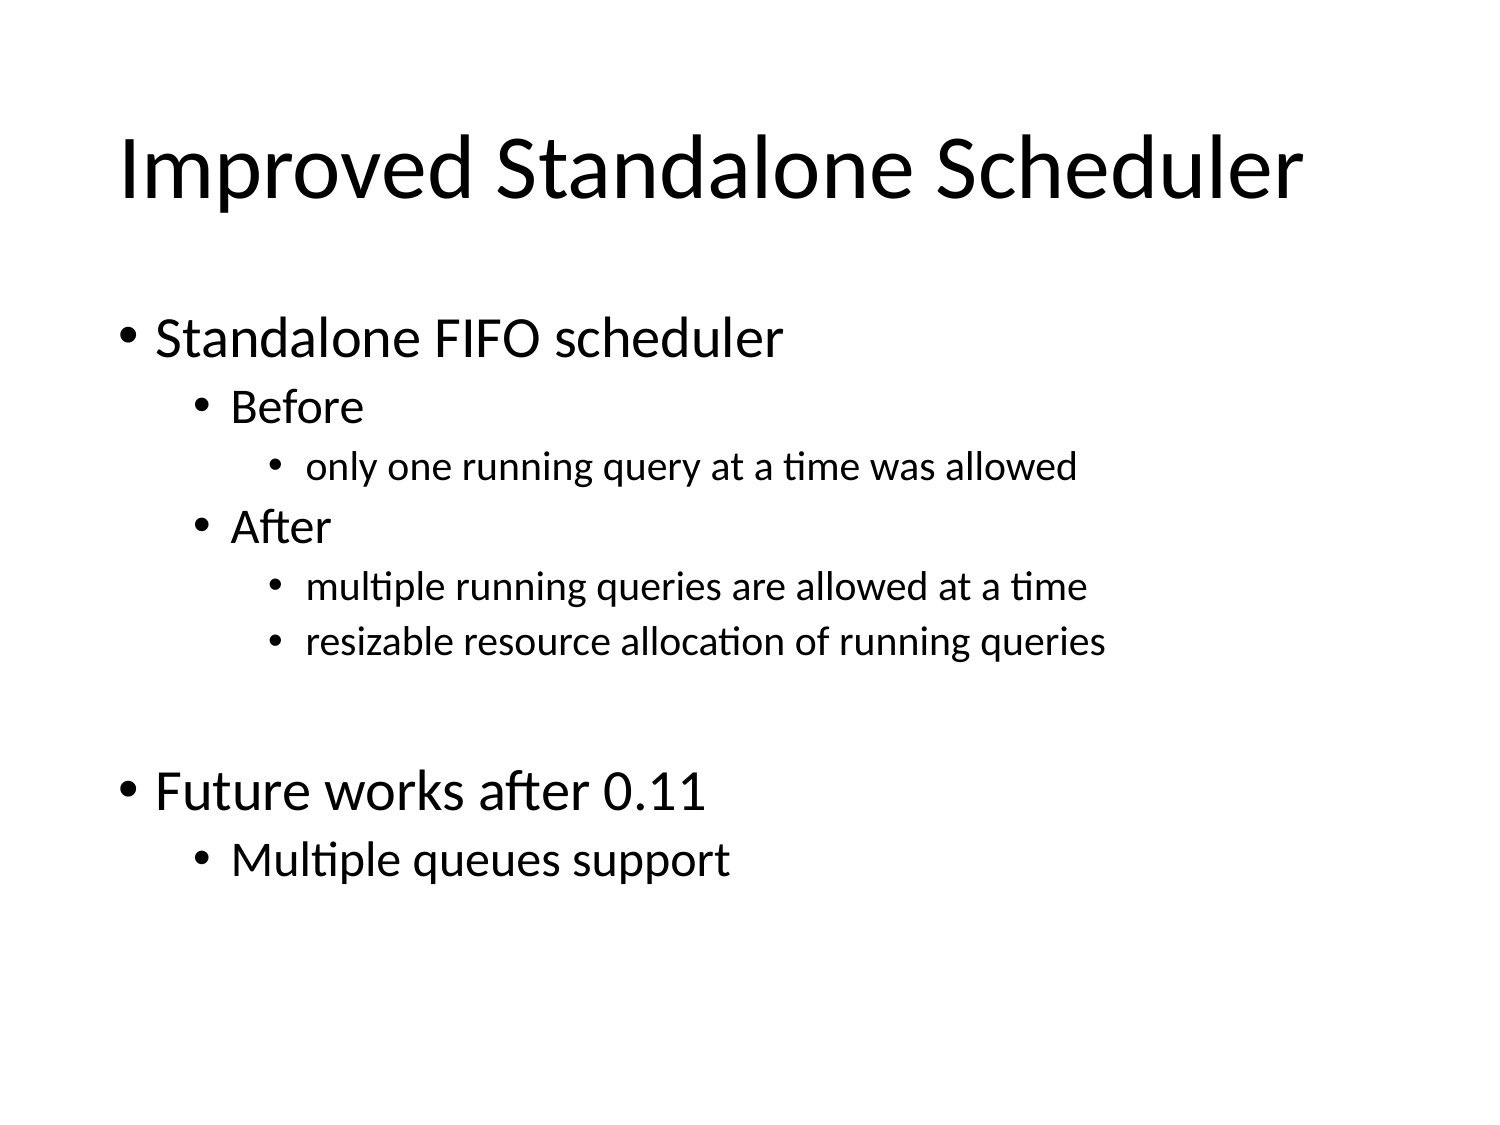

# Improved Standalone Scheduler
Standalone FIFO scheduler
Before
only one running query at a time was allowed
After
multiple running queries are allowed at a time
resizable resource allocation of running queries

Future works after 0.11
Multiple queues support